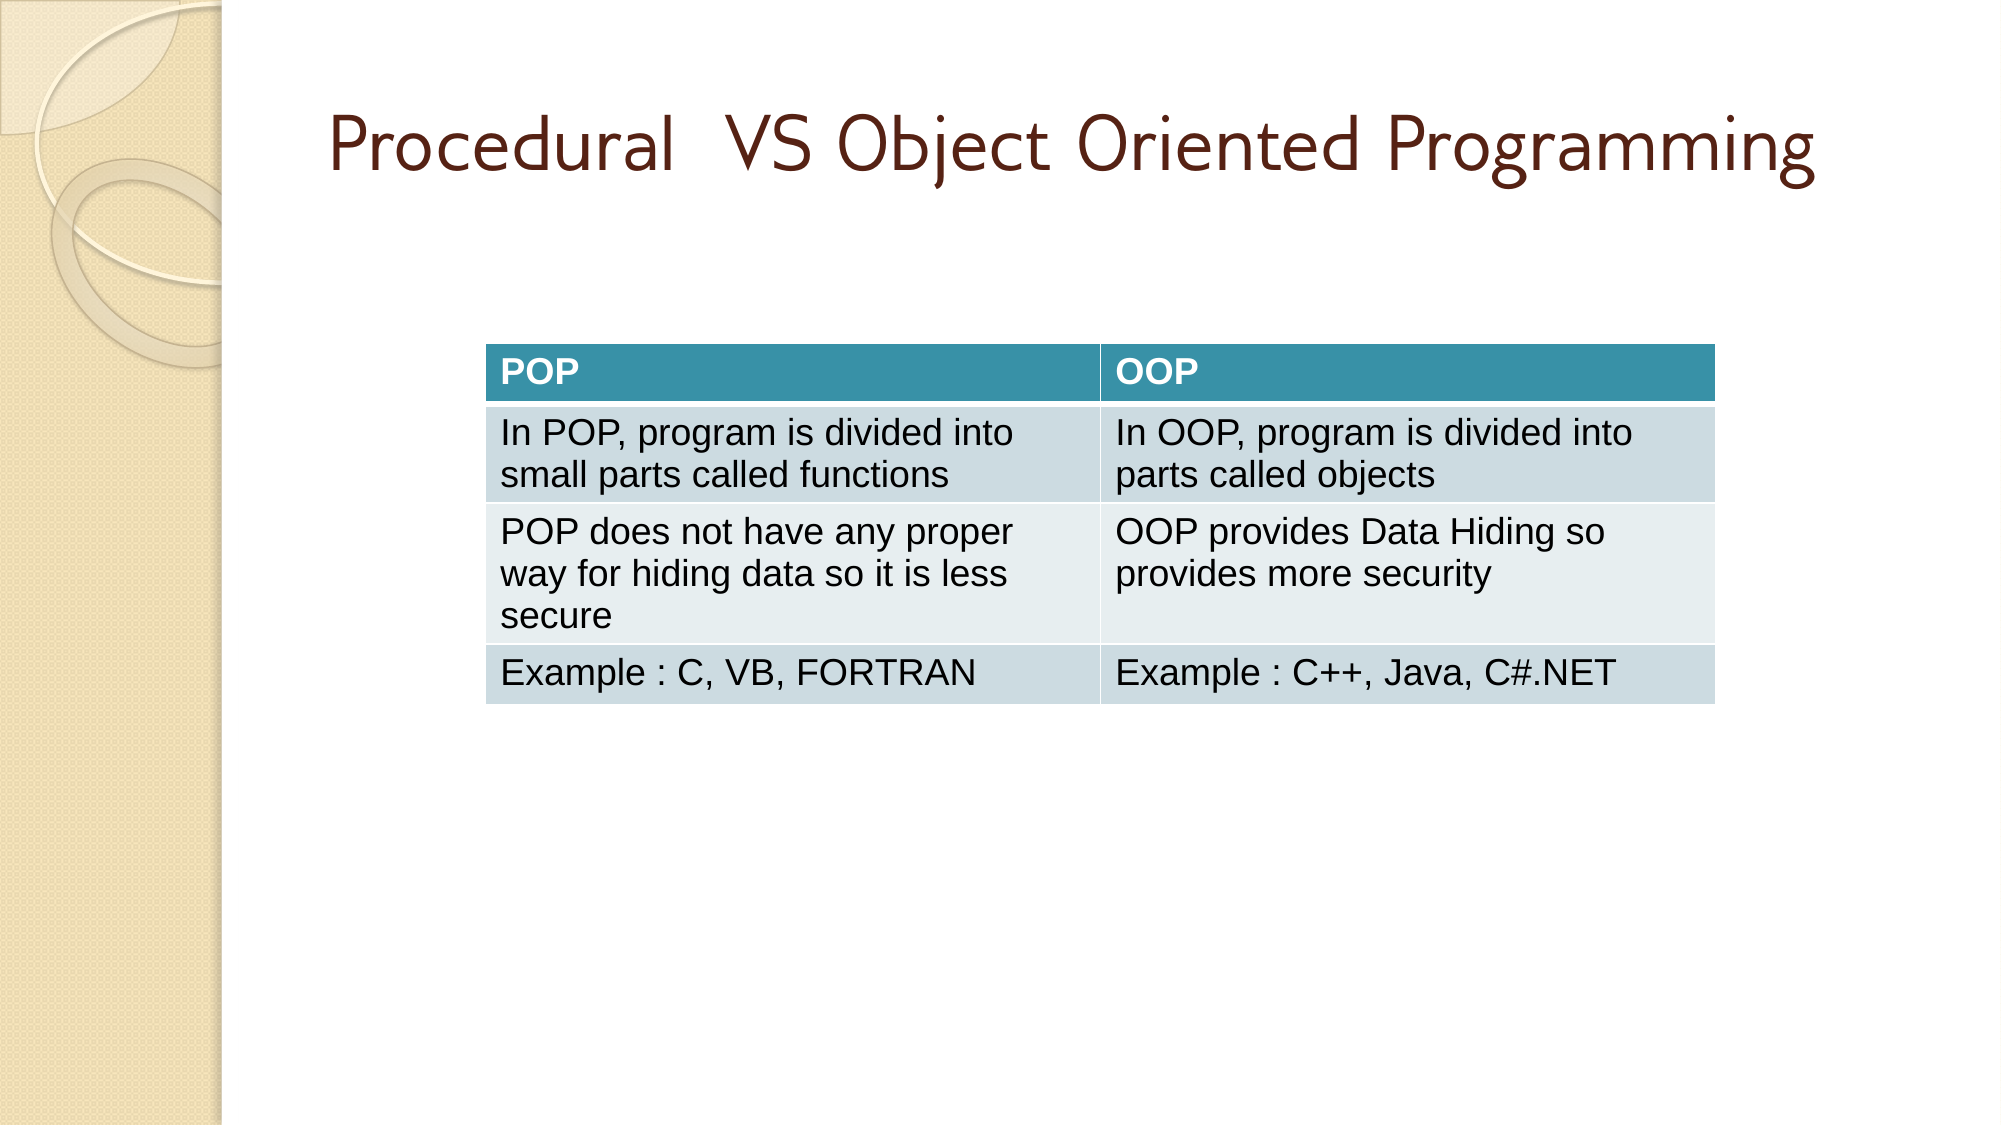

# Procedural  VS Object Oriented Programming
| POP | OOP |
| --- | --- |
| In POP, program is divided into small parts called functions | In OOP, program is divided into parts called objects |
| POP does not have any proper way for hiding data so it is less secure | OOP provides Data Hiding so provides more security |
| Example : C, VB, FORTRAN | Example : C++, Java, C#.NET |